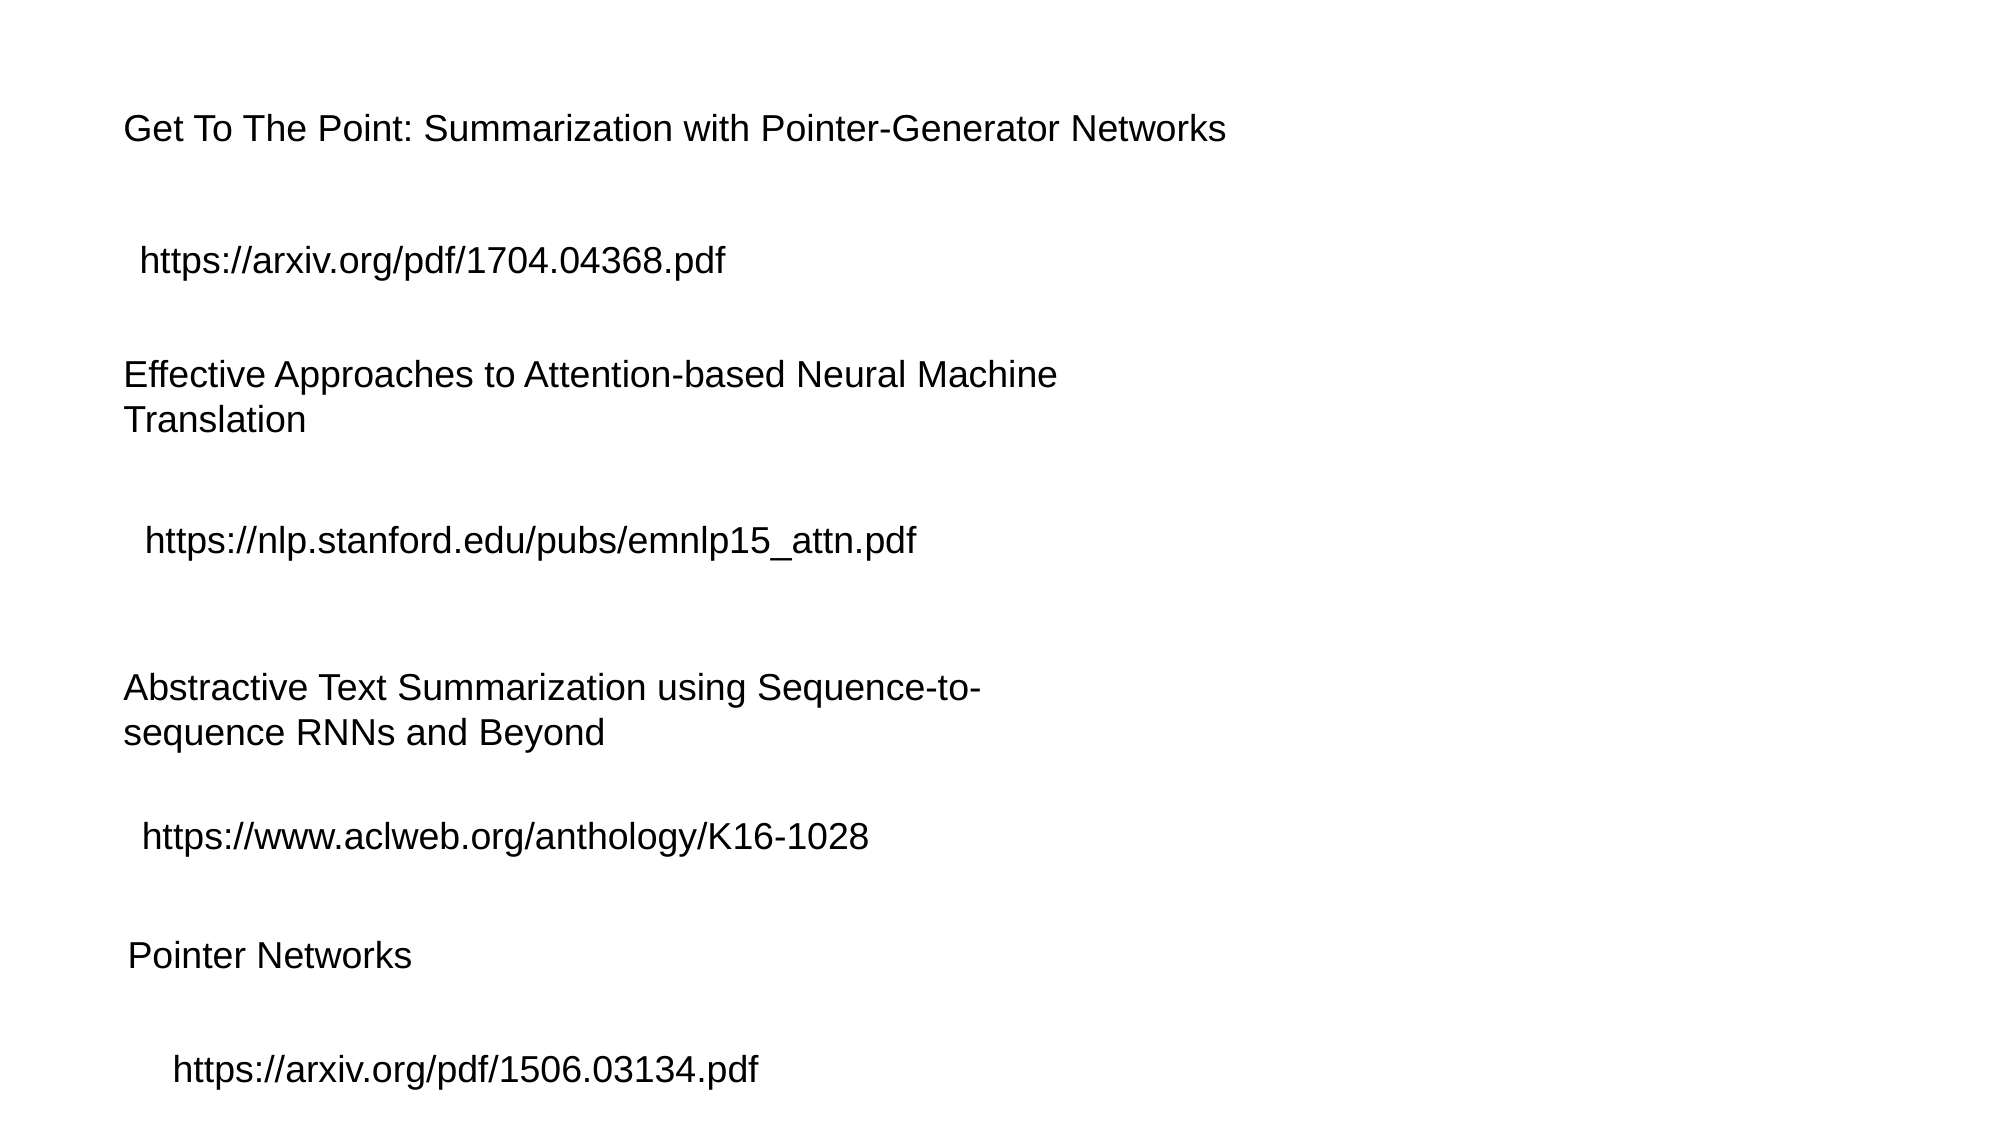

Get To The Point: Summarization with Pointer-Generator Networks
https://arxiv.org/pdf/1704.04368.pdf
Effective Approaches to Attention-based Neural Machine Translation
https://nlp.stanford.edu/pubs/emnlp15_attn.pdf
Abstractive Text Summarization using Sequence-to-sequence RNNs and Beyond
https://www.aclweb.org/anthology/K16-1028
Pointer Networks
https://arxiv.org/pdf/1506.03134.pdf